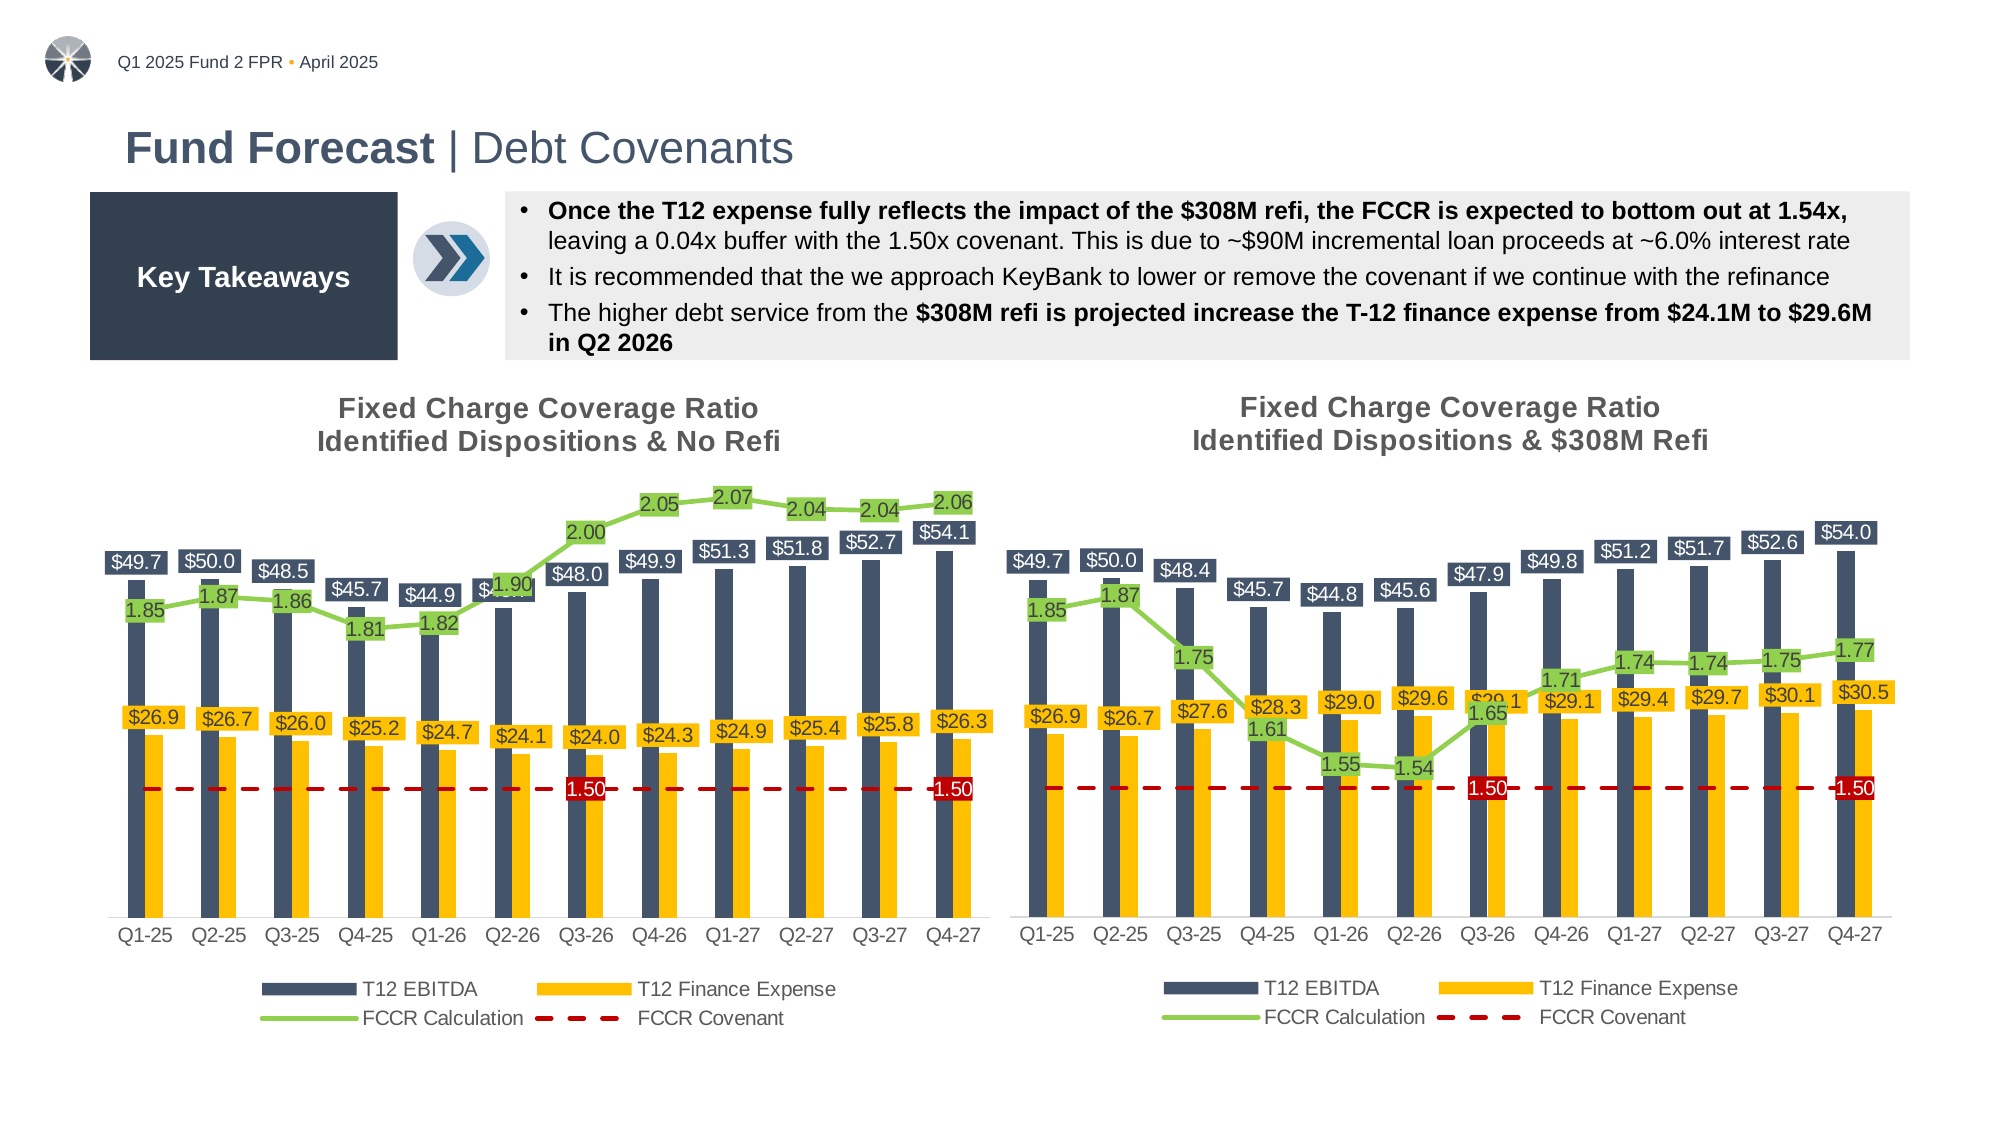

# Fund Forecast | Debt Covenants
Once the T12 expense fully reflects the impact of the $308M refi, the FCCR is expected to bottom out at 1.54x, leaving a 0.04x buffer with the 1.50x covenant. This is due to ~$90M incremental loan proceeds at ~6.0% interest rate
It is recommended that the we approach KeyBank to lower or remove the covenant if we continue with the refinance
The higher debt service from the $308M refi is projected increase the T-12 finance expense from $24.1M to $29.6M in Q2 2026
Key Takeaways

### Chart: Fixed Charge Coverage Ratio Identified Dispositions & $308M Refi

| Category | T12 EBITDA | T12 Finance Expense | FCCR Calculation | FCCR Covenant |
|---|---|---|---|---|
| Q1-25 | 49.693 | 26.921 | 1.8458823966420266 | 1.5 |
| Q2-25 | 49.953679744277906 | 26.66598494076779 | 1.873310881080832 | 1.5 |
| Q3-25 | 48.42634652835921 | 27.6190042387114 | 1.7533704730919946 | 1.5 |
| Q4-25 | 45.65882914717799 | 28.28895897721925 | 1.6140158845698946 | 1.5 |
| Q1-26 | 44.84343190733005 | 28.99355665322477 | 1.5466688838377614 | 1.5 |
| Q2-26 | 45.56289176663822 | 29.61425699438934 | 1.5385458353816026 | 1.5 |
| Q3-26 | 47.85870156566107 | 29.08279982860963 | 1.6456015874572372 | 1.5 |
| Q4-26 | 49.750023800773135 | 29.108835447334094 | 1.7091038867145558 | 1.5 |
| Q1-27 | 51.22259324662811 | 29.36561341760364 | 1.7443052361345186 | 1.5 |
| Q2-27 | 51.695517913992916 | 29.67967942496075 | 1.7417815460134904 | 1.5 |
| Q3-27 | 52.58769557935432 | 30.090831821834847 | 1.7476318332016014 | 1.5 |
| Q4-27 | 53.96780222798277 | 30.526711851544846 | 1.7678878252736434 | 1.5 |

### Chart: Fixed Charge Coverage Ratio Identified Dispositions & No Refi

| Category | T12 EBITDA | T12 Finance Expense | FCCR Calculation | FCCR Covenant |
|---|---|---|---|---|
| Q1-25 | 49.693 | 26.921 | 1.8458823966420266 | 1.5 |
| Q2-25 | 49.953679744277906 | 26.66598494076779 | 1.873310881080832 | 1.5 |
| Q3-25 | 48.456778778359215 | 25.994937317922123 | 1.8640852326637791 | 1.5 |
| Q4-25 | 45.71886639759259 | 25.249309519667655 | 1.8106976890588005 | 1.5 |
| Q1-26 | 44.93235156439067 | 24.66218244436988 | 1.82191303084161 | 1.5 |
| Q2-26 | 45.68003352676588 | 24.07541996307947 | 1.897372240933611 | 1.5 |
| Q3-26 | 47.97367563997199 | 24.012394380313076 | 1.997871385924926 | 1.5 |
| Q4-26 | 49.86368333136449 | 24.30396217933228 | 2.0516688992286127 | 1.5 |
| Q1-27 | 51.33566360681288 | 24.85056382034652 | 2.0657746028595763 | 1.5 |
| Q2-27 | 51.808733480598264 | 25.353741110296564 | 2.0434354541688484 | 1.5 |
| Q3-27 | 52.70100562899775 | 25.8290679023932 | 2.0403758210769474 | 1.5 |
| Q4-27 | 54.0811443175823 | 26.311106480222286 | 2.055449258974889 | 1.5 |